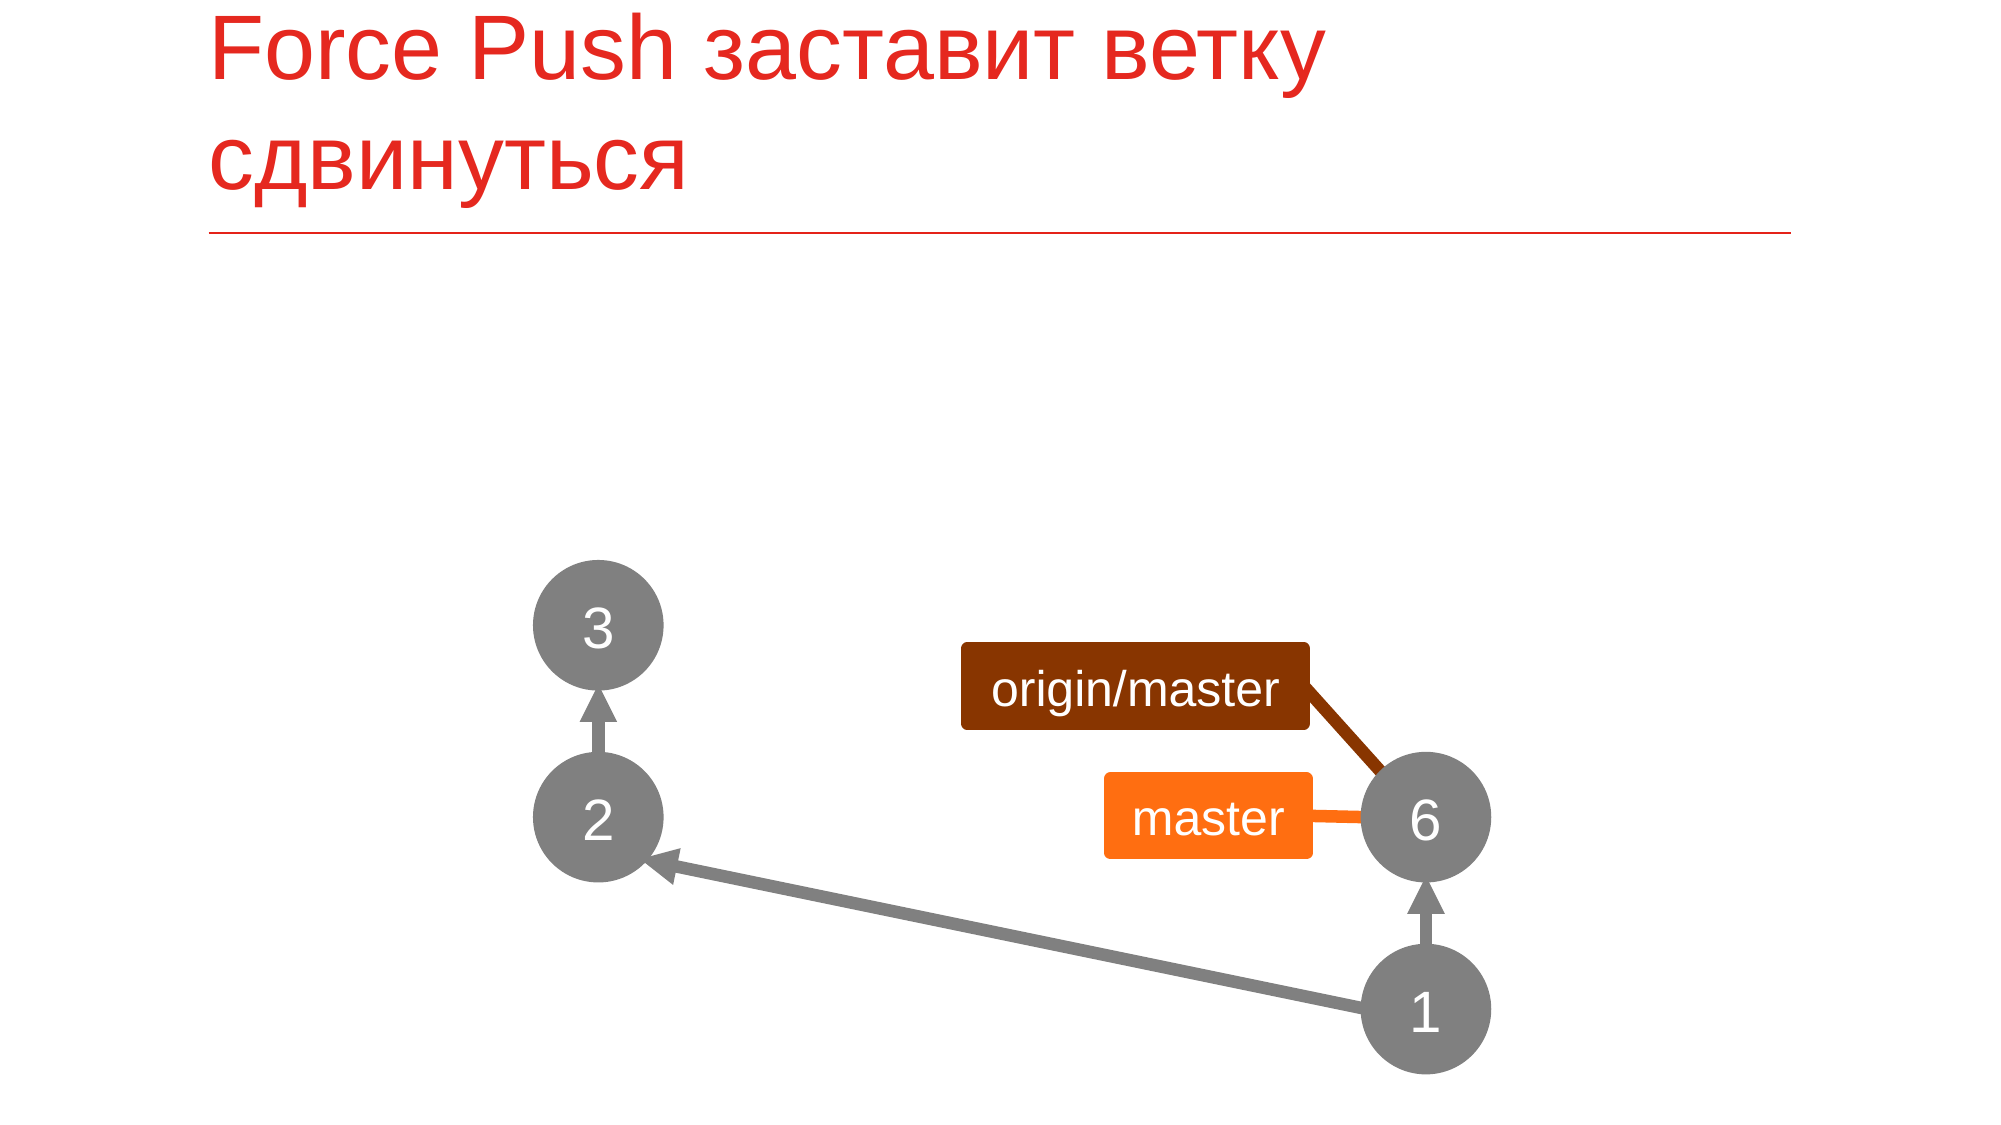

# Force Push заставит ветку сдвинуться
3
origin/master
2
6
master
1